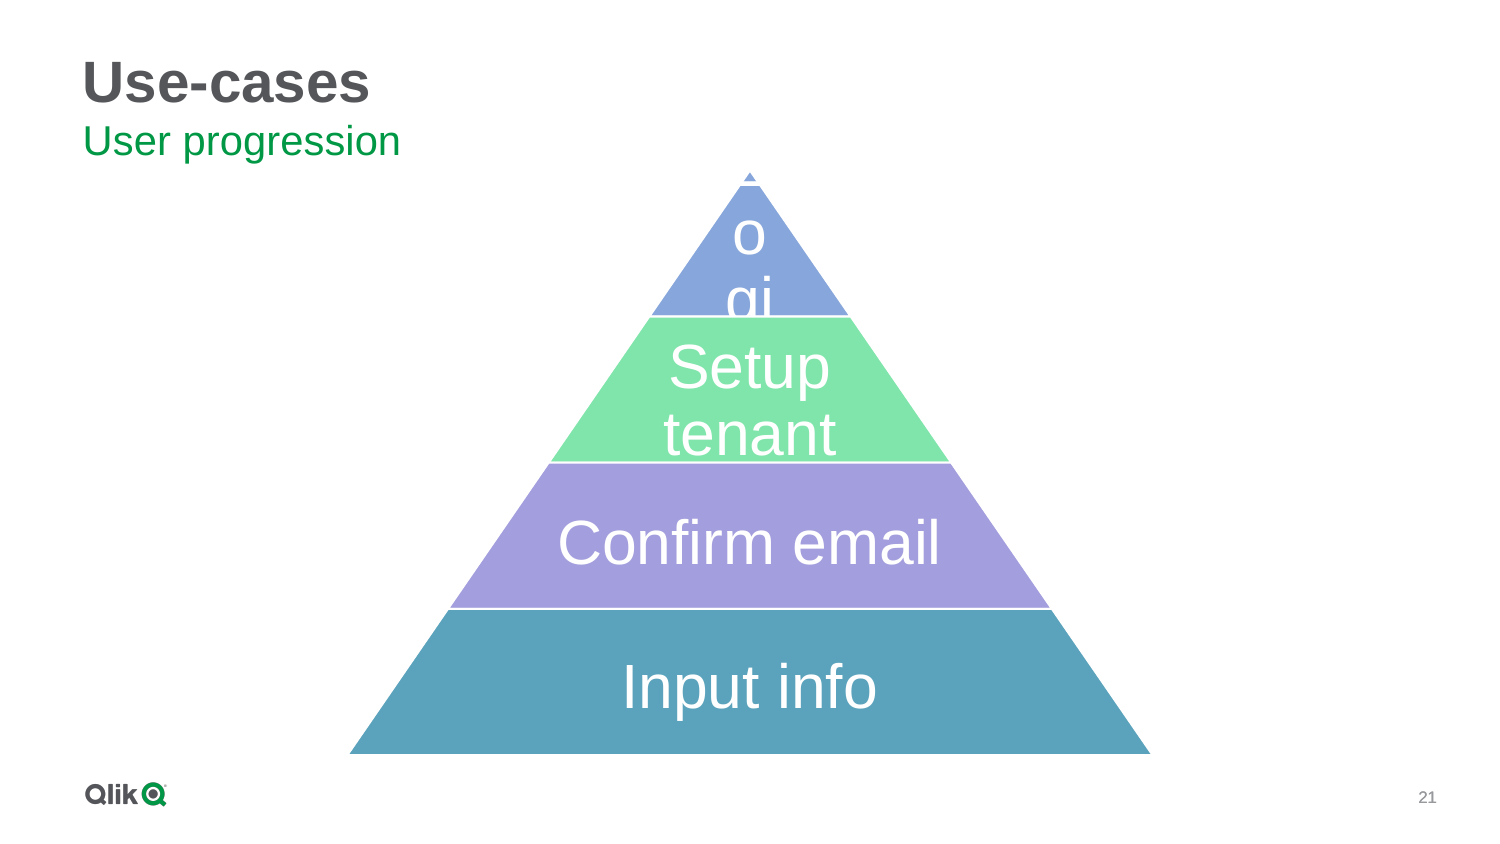

# Use-cases
User progression
Login
Setup tenant
Confirm email
Input info